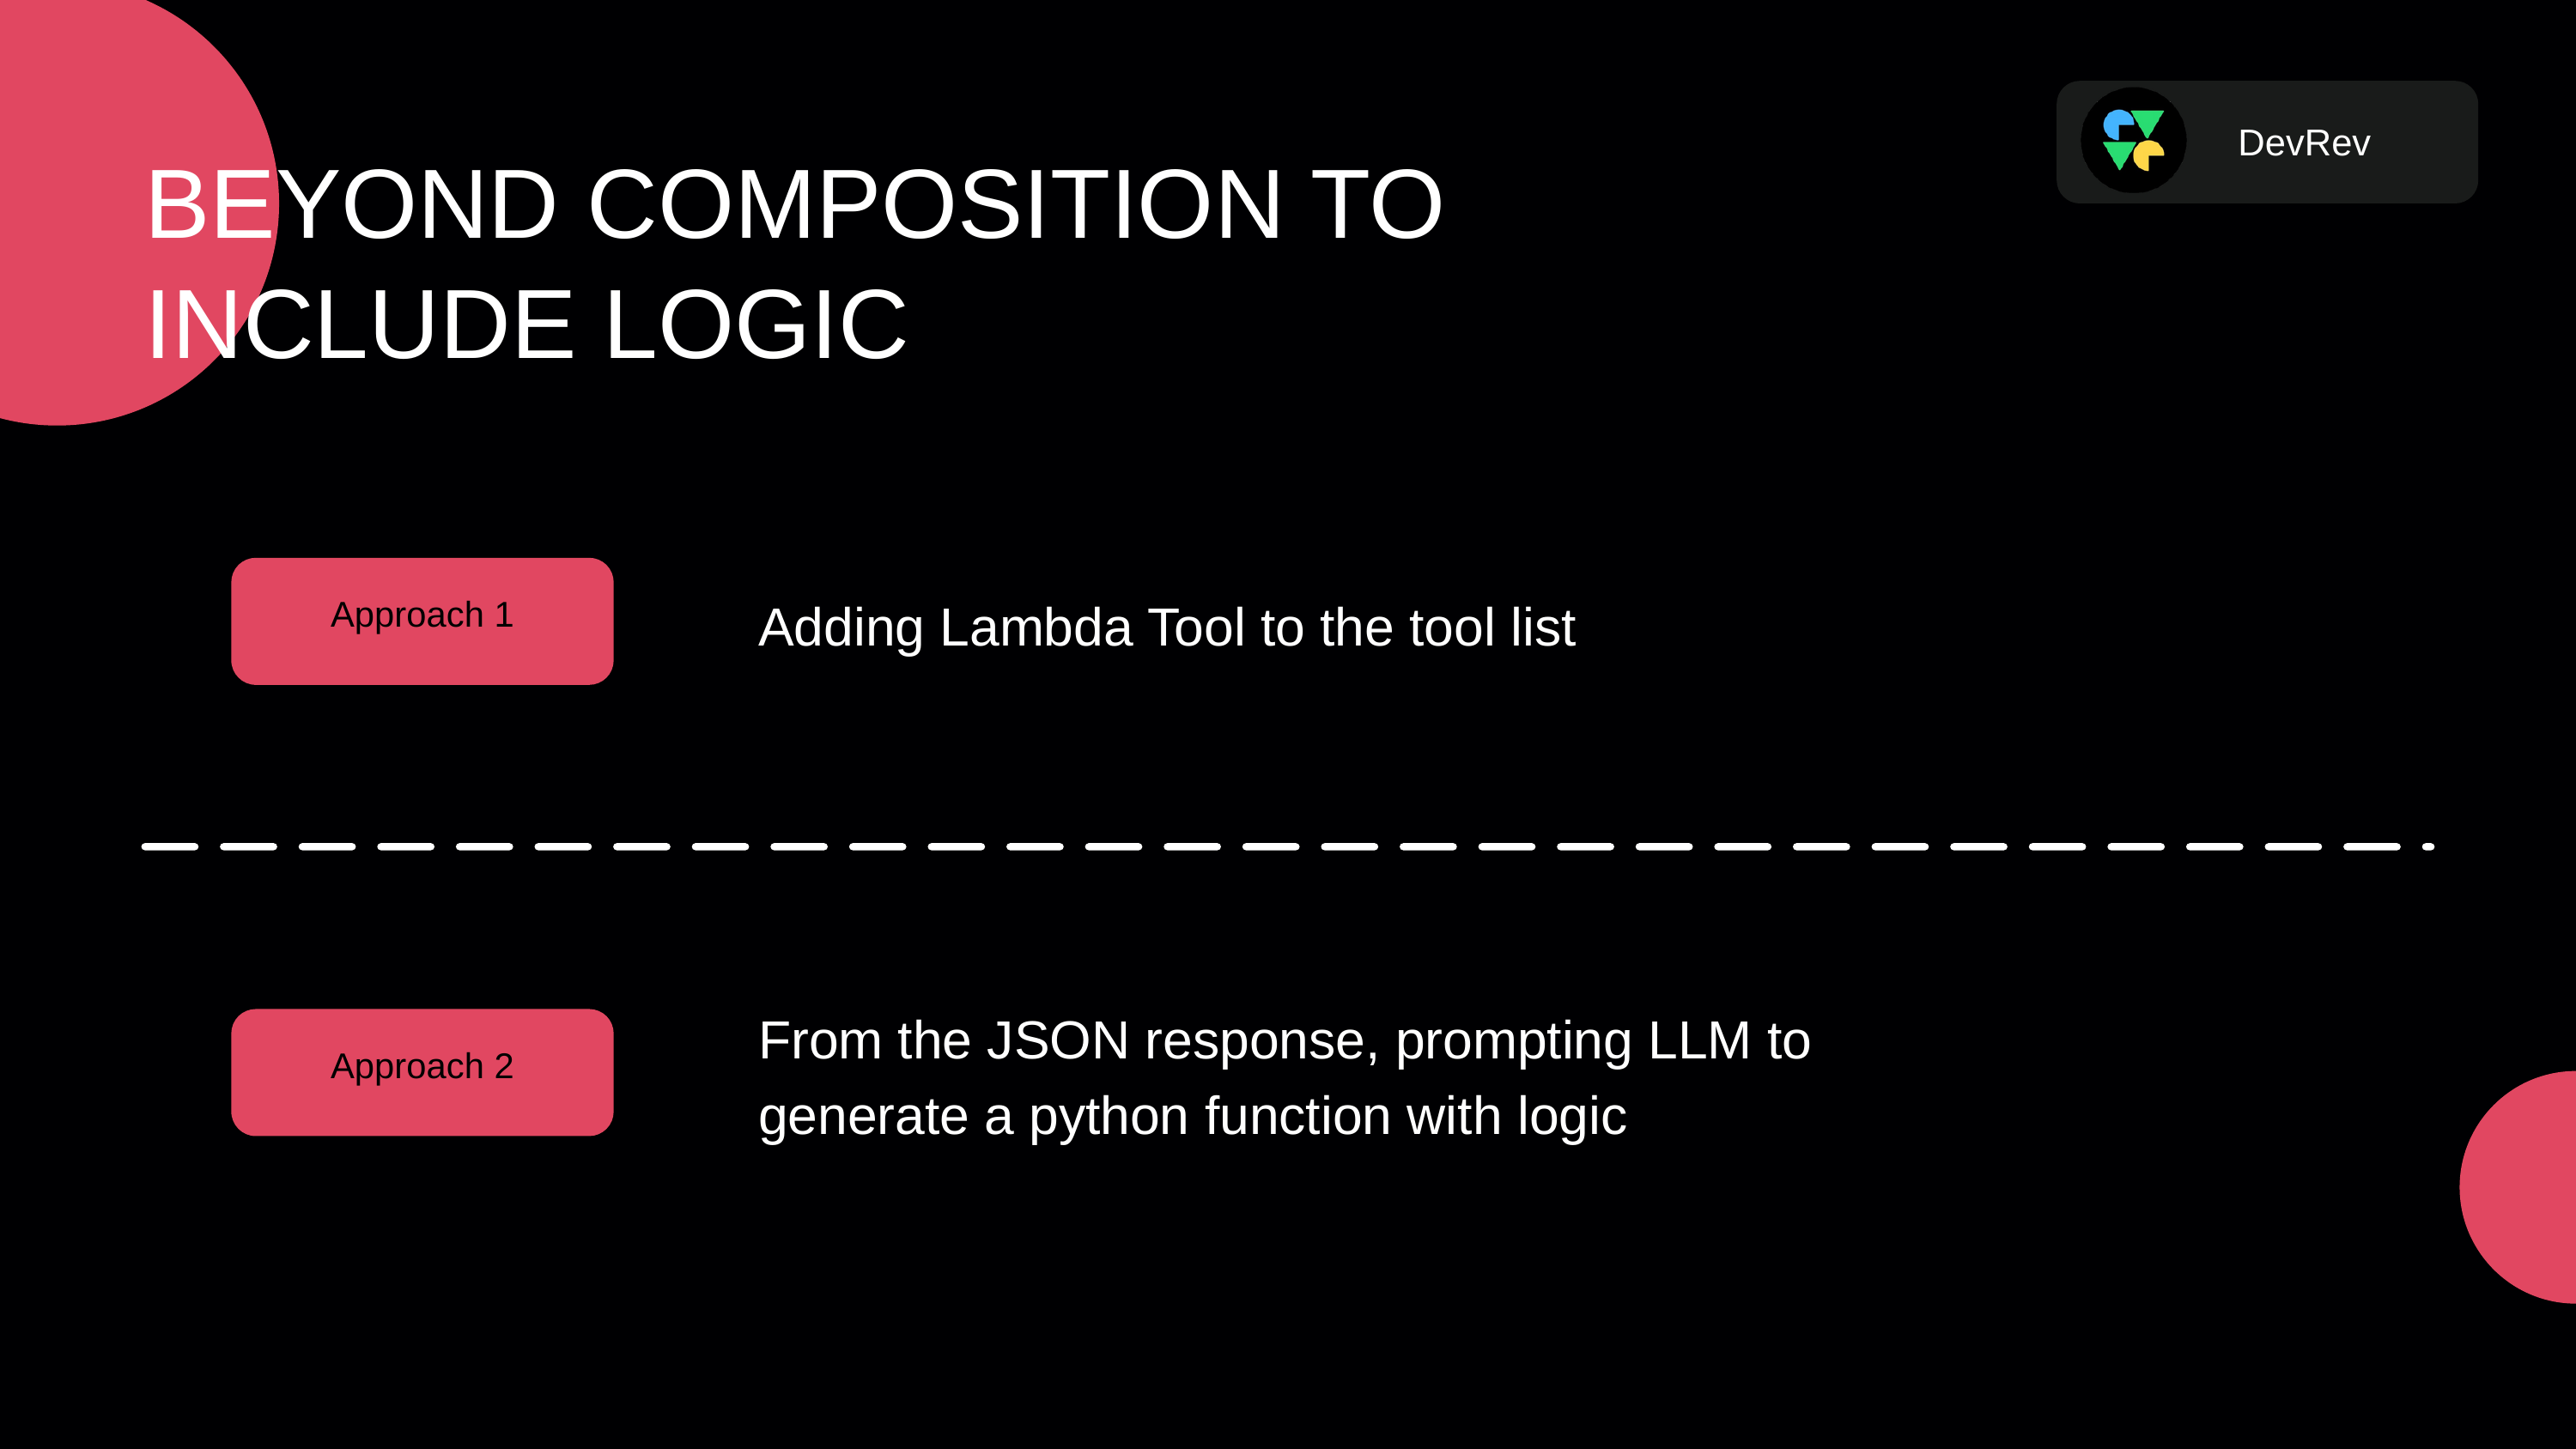

DevRev
BEYOND COMPOSITION TO INCLUDE LOGIC

Approach 1

Adding Lambda Tool to the tool list
Approach 2

From the JSON response, prompting LLM to generate a python function with logic